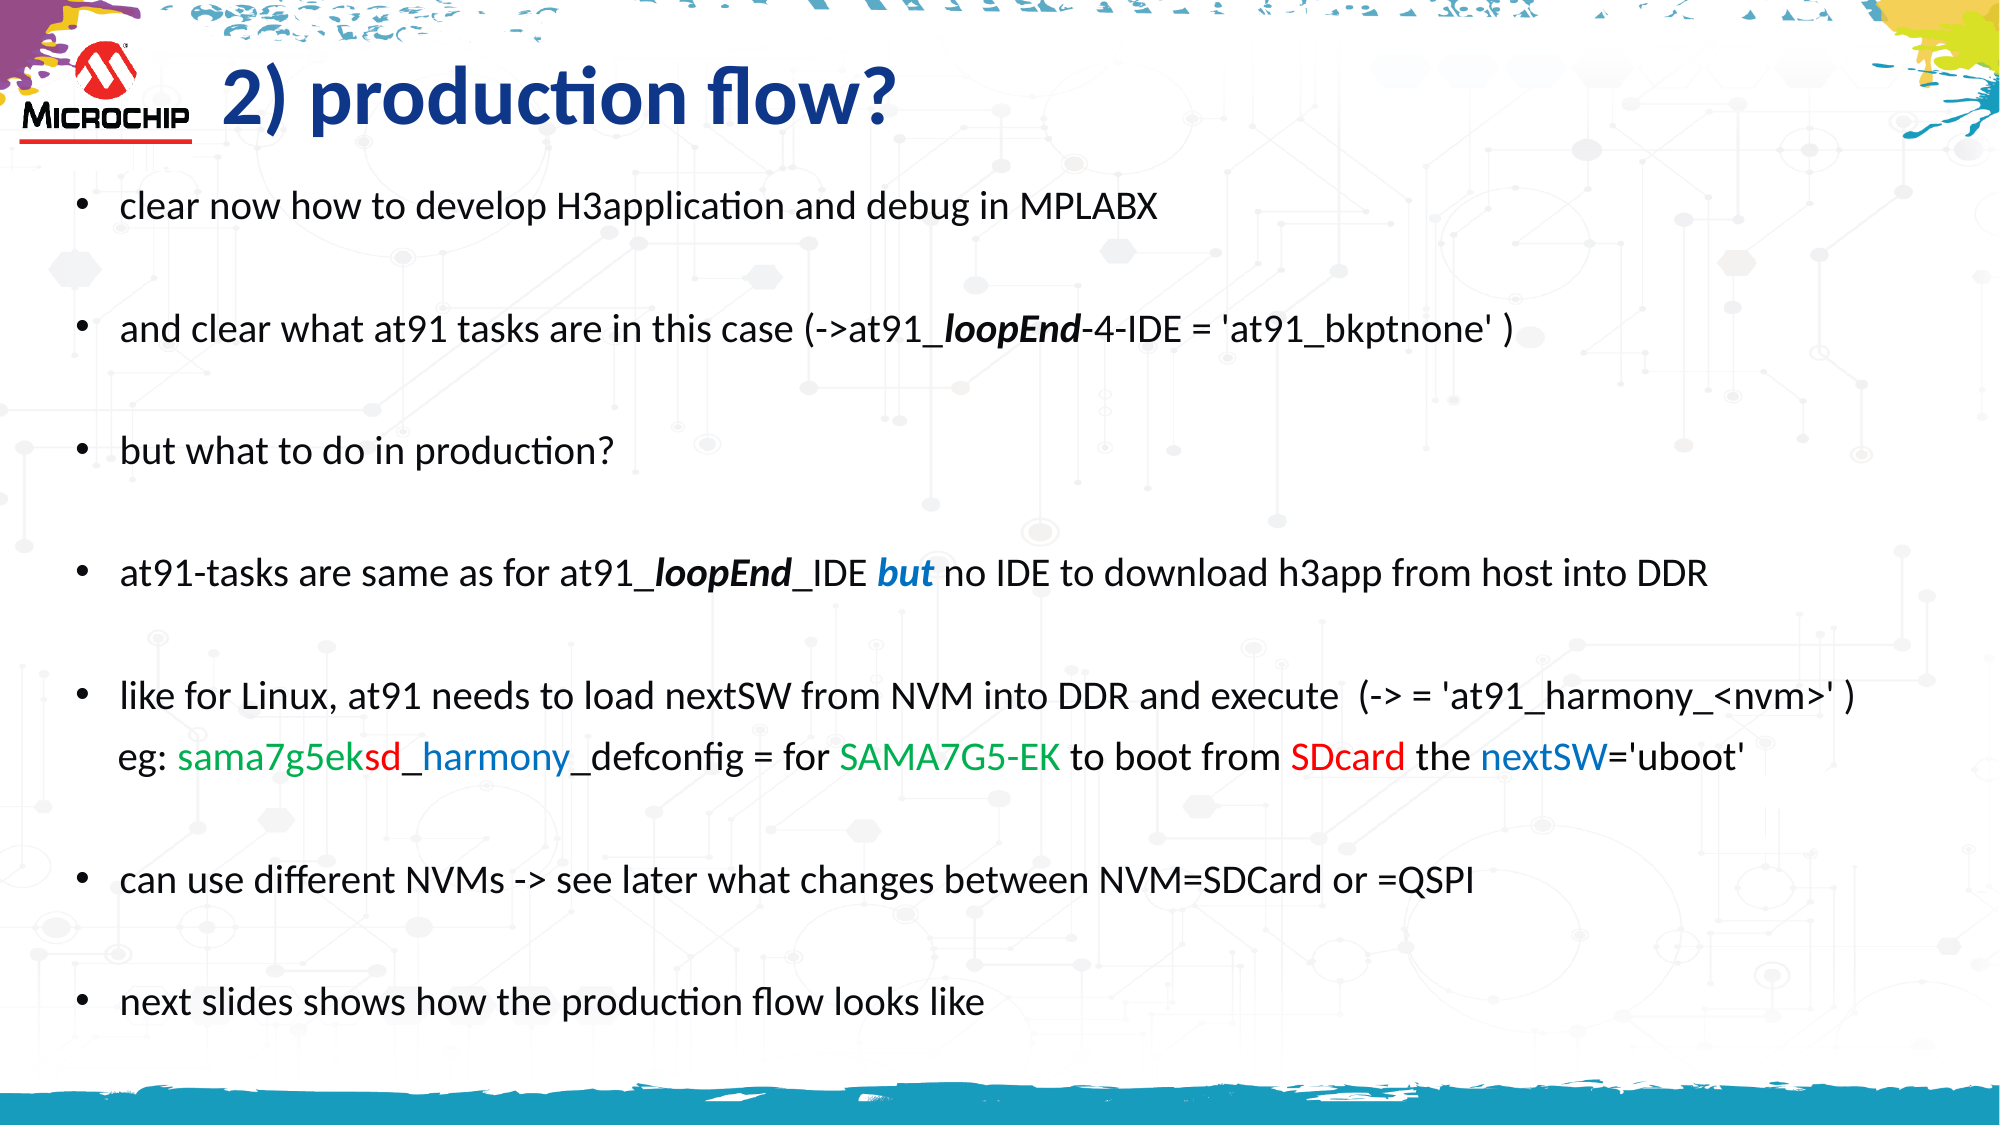

# 2) production flow?
clear now how to develop H3application and debug in MPLABX

and clear what at91 tasks are in this case (->at91_loopEnd-4-IDE = 'at91_bkptnone' )

but what to do in production?

at91-tasks are same as for at91_loopEnd_IDE but no IDE to download h3app from host into DDR

like for Linux, at91 needs to load nextSW from NVM into DDR and execute  (-> = 'at91_harmony_<nvm>' )
eg: sama7g5eksd_harmony_defconfig = for SAMA7G5-EK to boot from SDcard the nextSW='uboot'

can use different NVMs -> see later what changes between NVM=SDCard or =QSPI

next slides shows how the production flow looks like